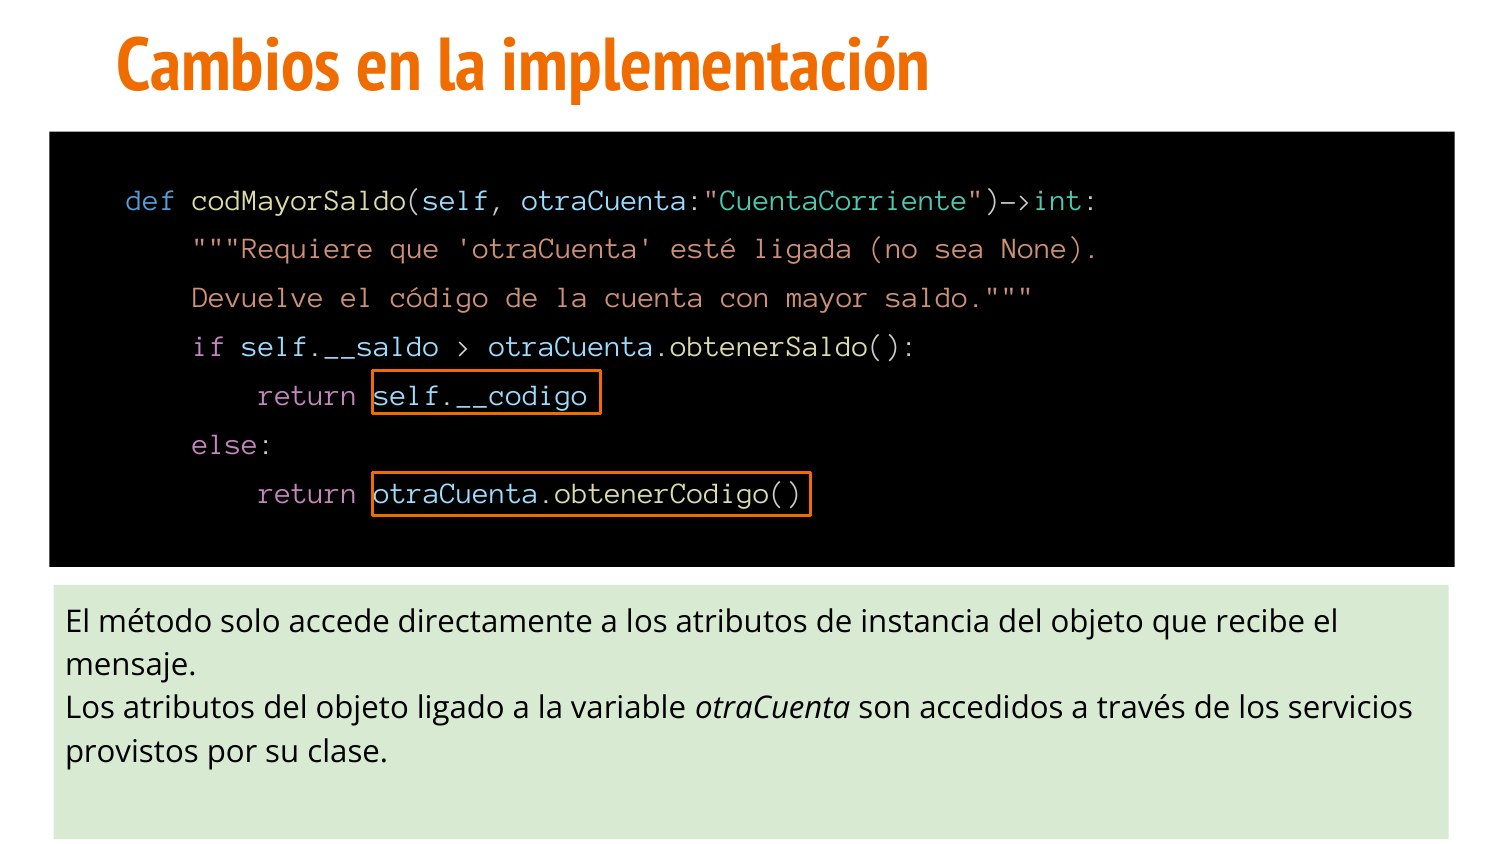

# Cambios en la implementación

    def codMayorSaldo(self, otraCuenta:"CuentaCorriente")->int:
        """Requiere que 'otraCuenta' esté ligada (no sea None).
        Devuelve el código de la cuenta con mayor saldo."""
        if self.__saldo > otraCuenta.obtenerSaldo():
            return self.__codigo
        else:
            return otraCuenta.obtenerCodigo()

El método solo accede directamente a los atributos de instancia del objeto que recibe el mensaje.
Los atributos del objeto ligado a la variable otraCuenta son accedidos a través de los servicios provistos por su clase.